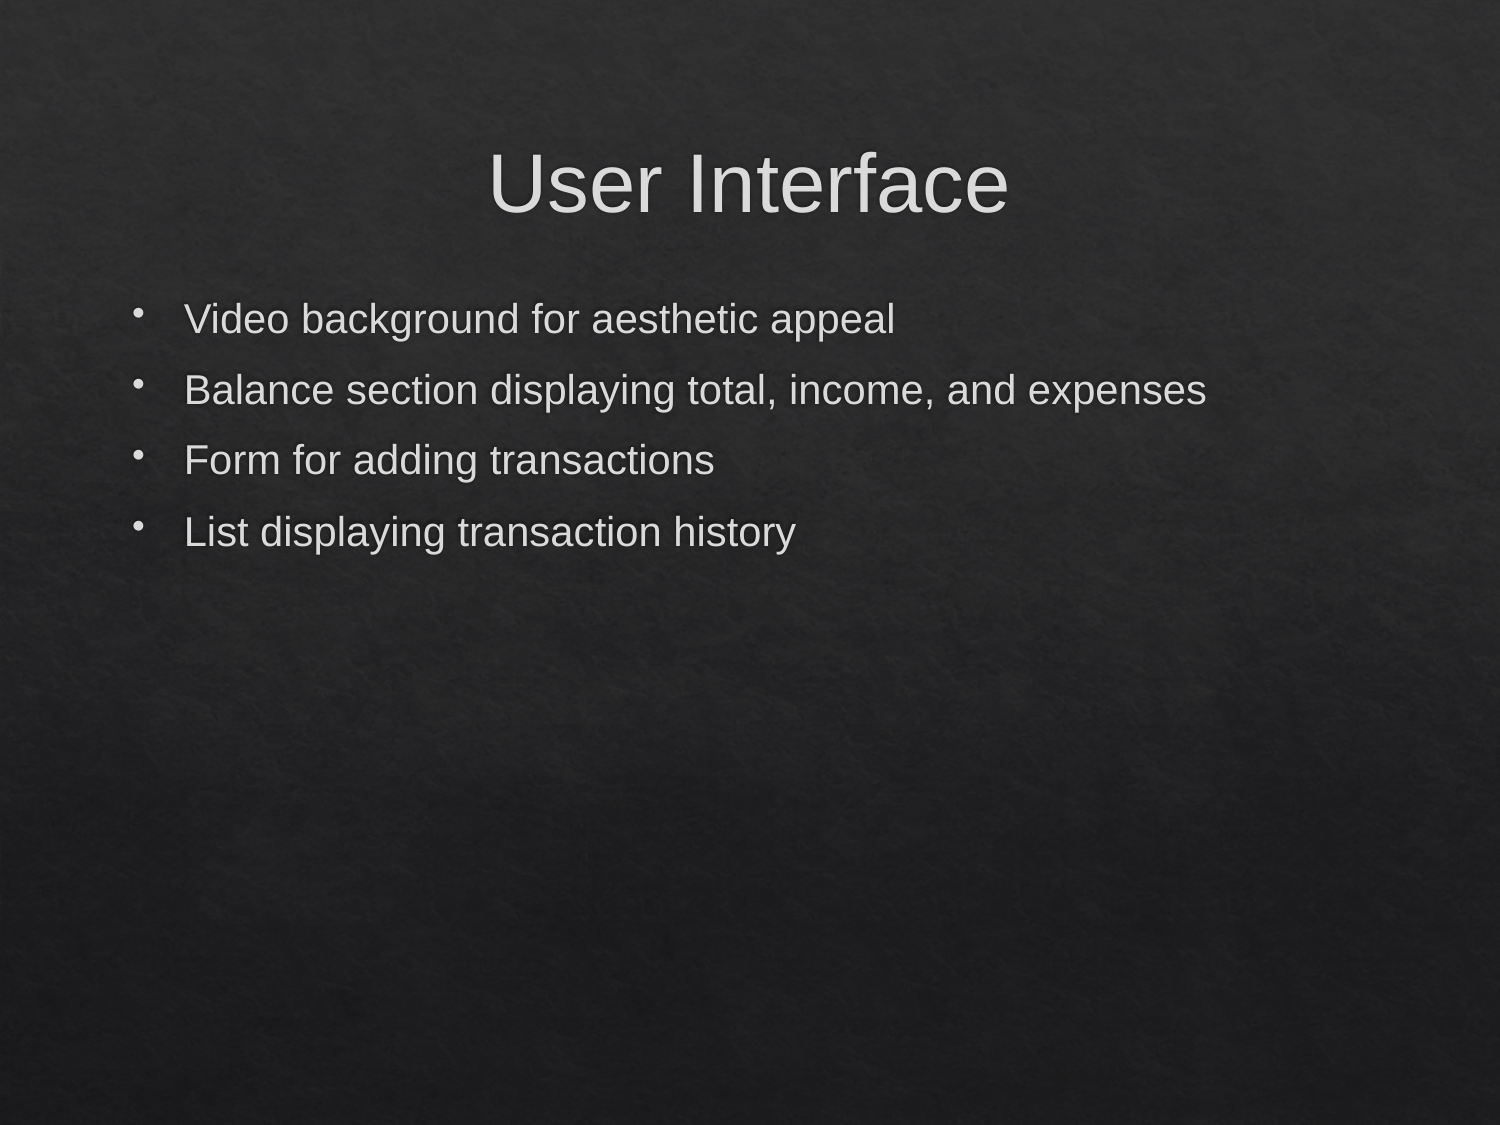

# User Interface
Video background for aesthetic appeal
Balance section displaying total, income, and expenses
Form for adding transactions
List displaying transaction history